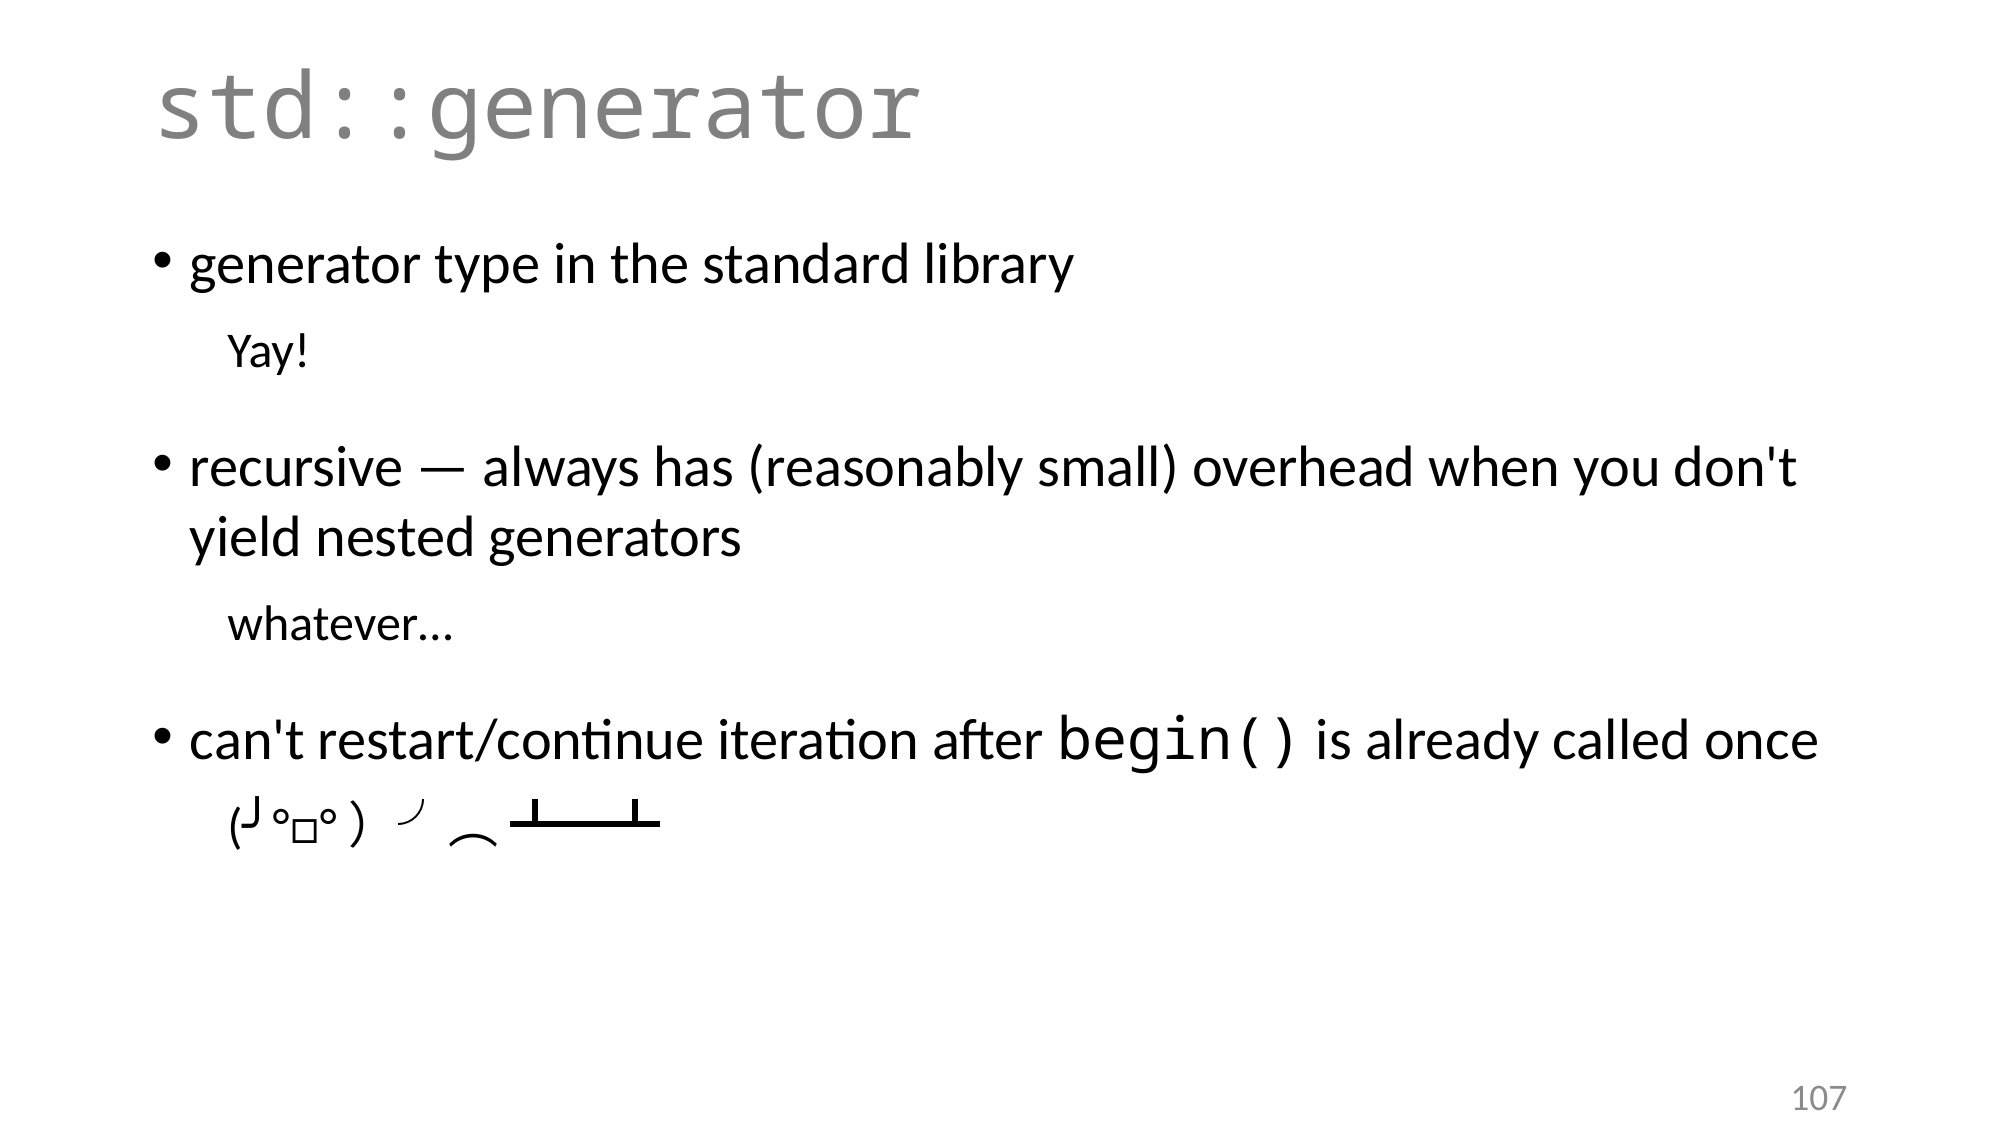

# std::generator
generator type in the standard library
Yay!
recursive — always has (reasonably small) overhead when you don't yield nested generators
whatever…
can't restart/continue iteration after begin() is already called once
(╯°□°）╯︵ ┻━┻
107